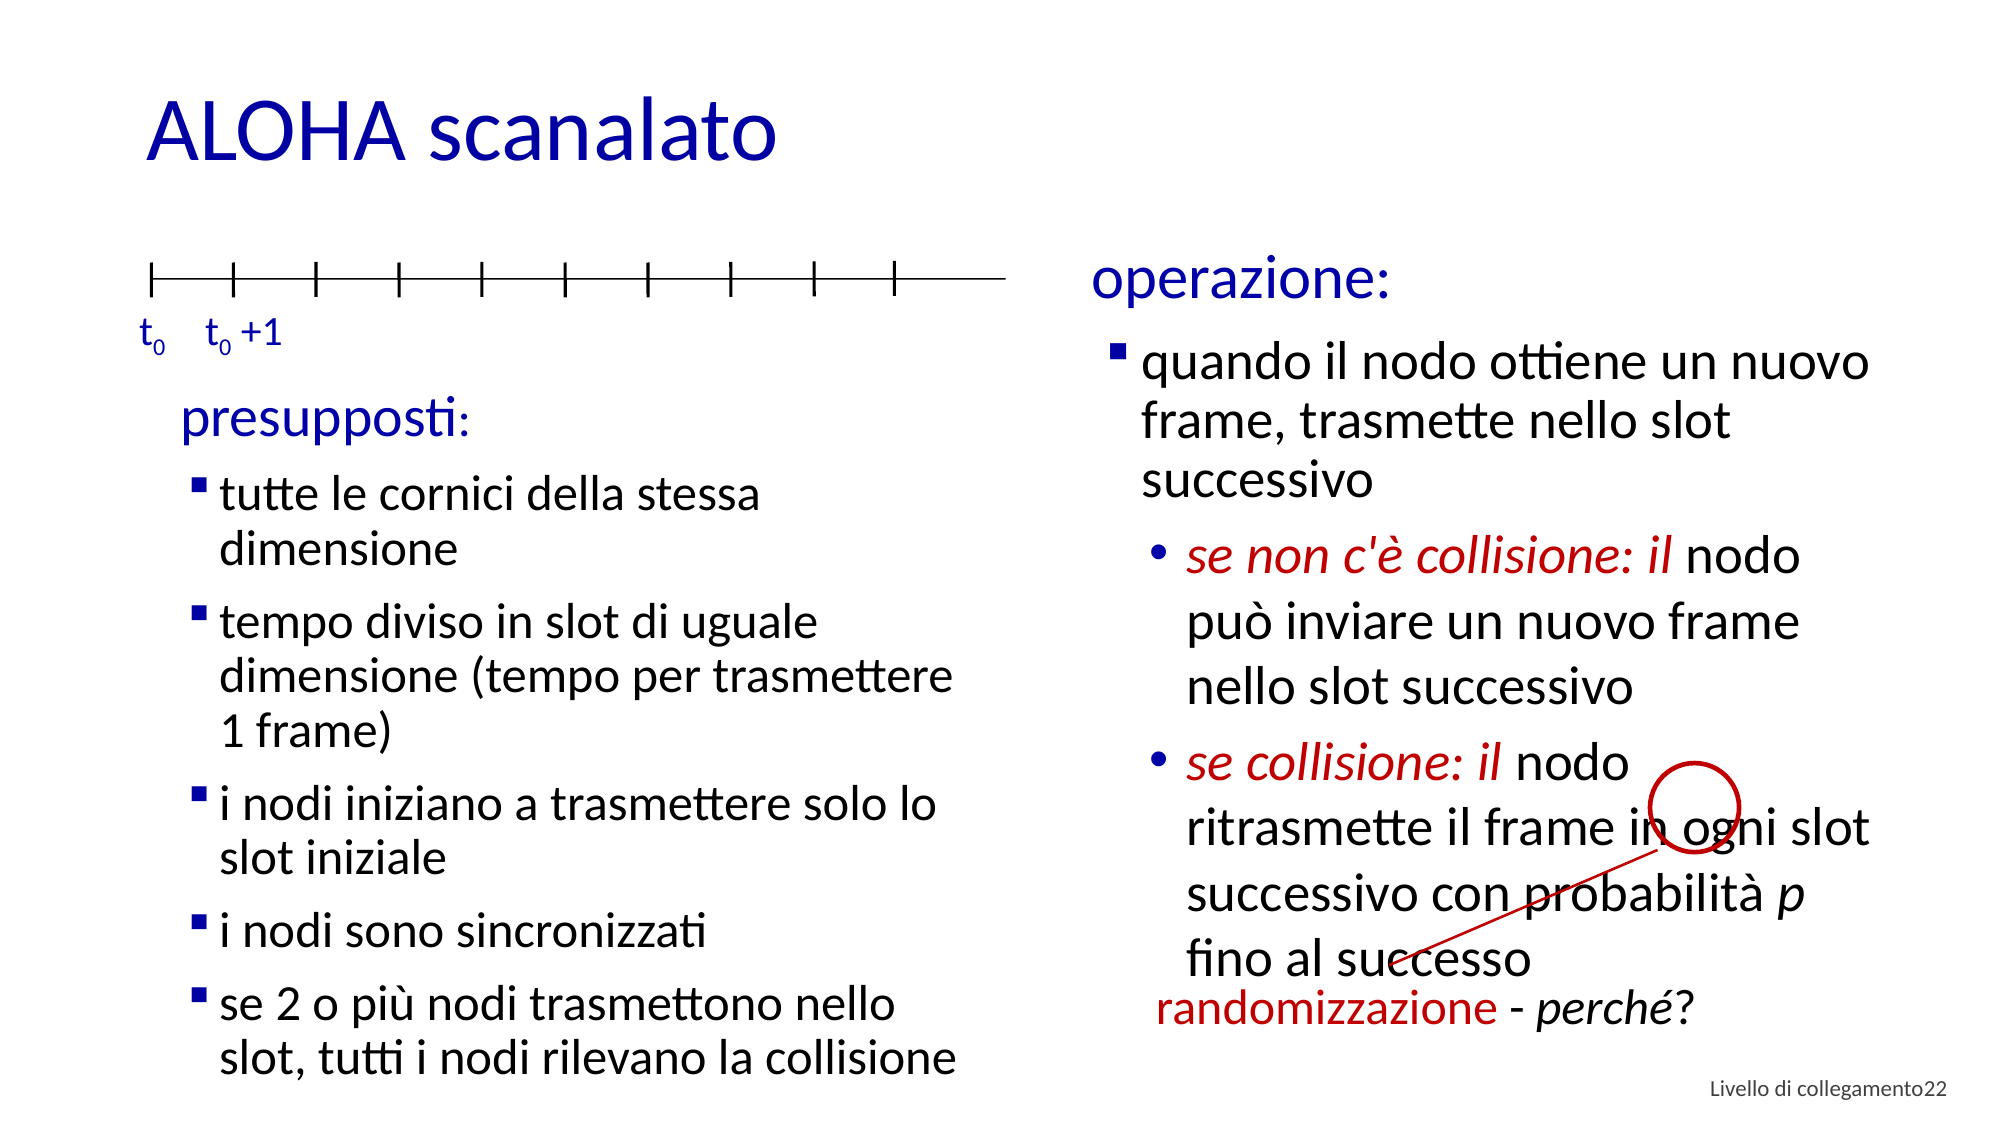

# ALOHA scanalato
operazione:
quando il nodo ottiene un nuovo frame, trasmette nello slot successivo
se non c'è collisione: il nodo può inviare un nuovo frame nello slot successivo
se collisione: il nodo ritrasmette il frame in ogni slot successivo con probabilità p fino al successo

t0
t0 +1
presupposti:
tutte le cornici della stessa dimensione
tempo diviso in slot di uguale dimensione (tempo per trasmettere 1 frame)
i nodi iniziano a trasmettere solo lo slot iniziale
i nodi sono sincronizzati
se 2 o più nodi trasmettono nello slot, tutti i nodi rilevano la collisione

randomizzazione - perché?
Livello di collegamento22